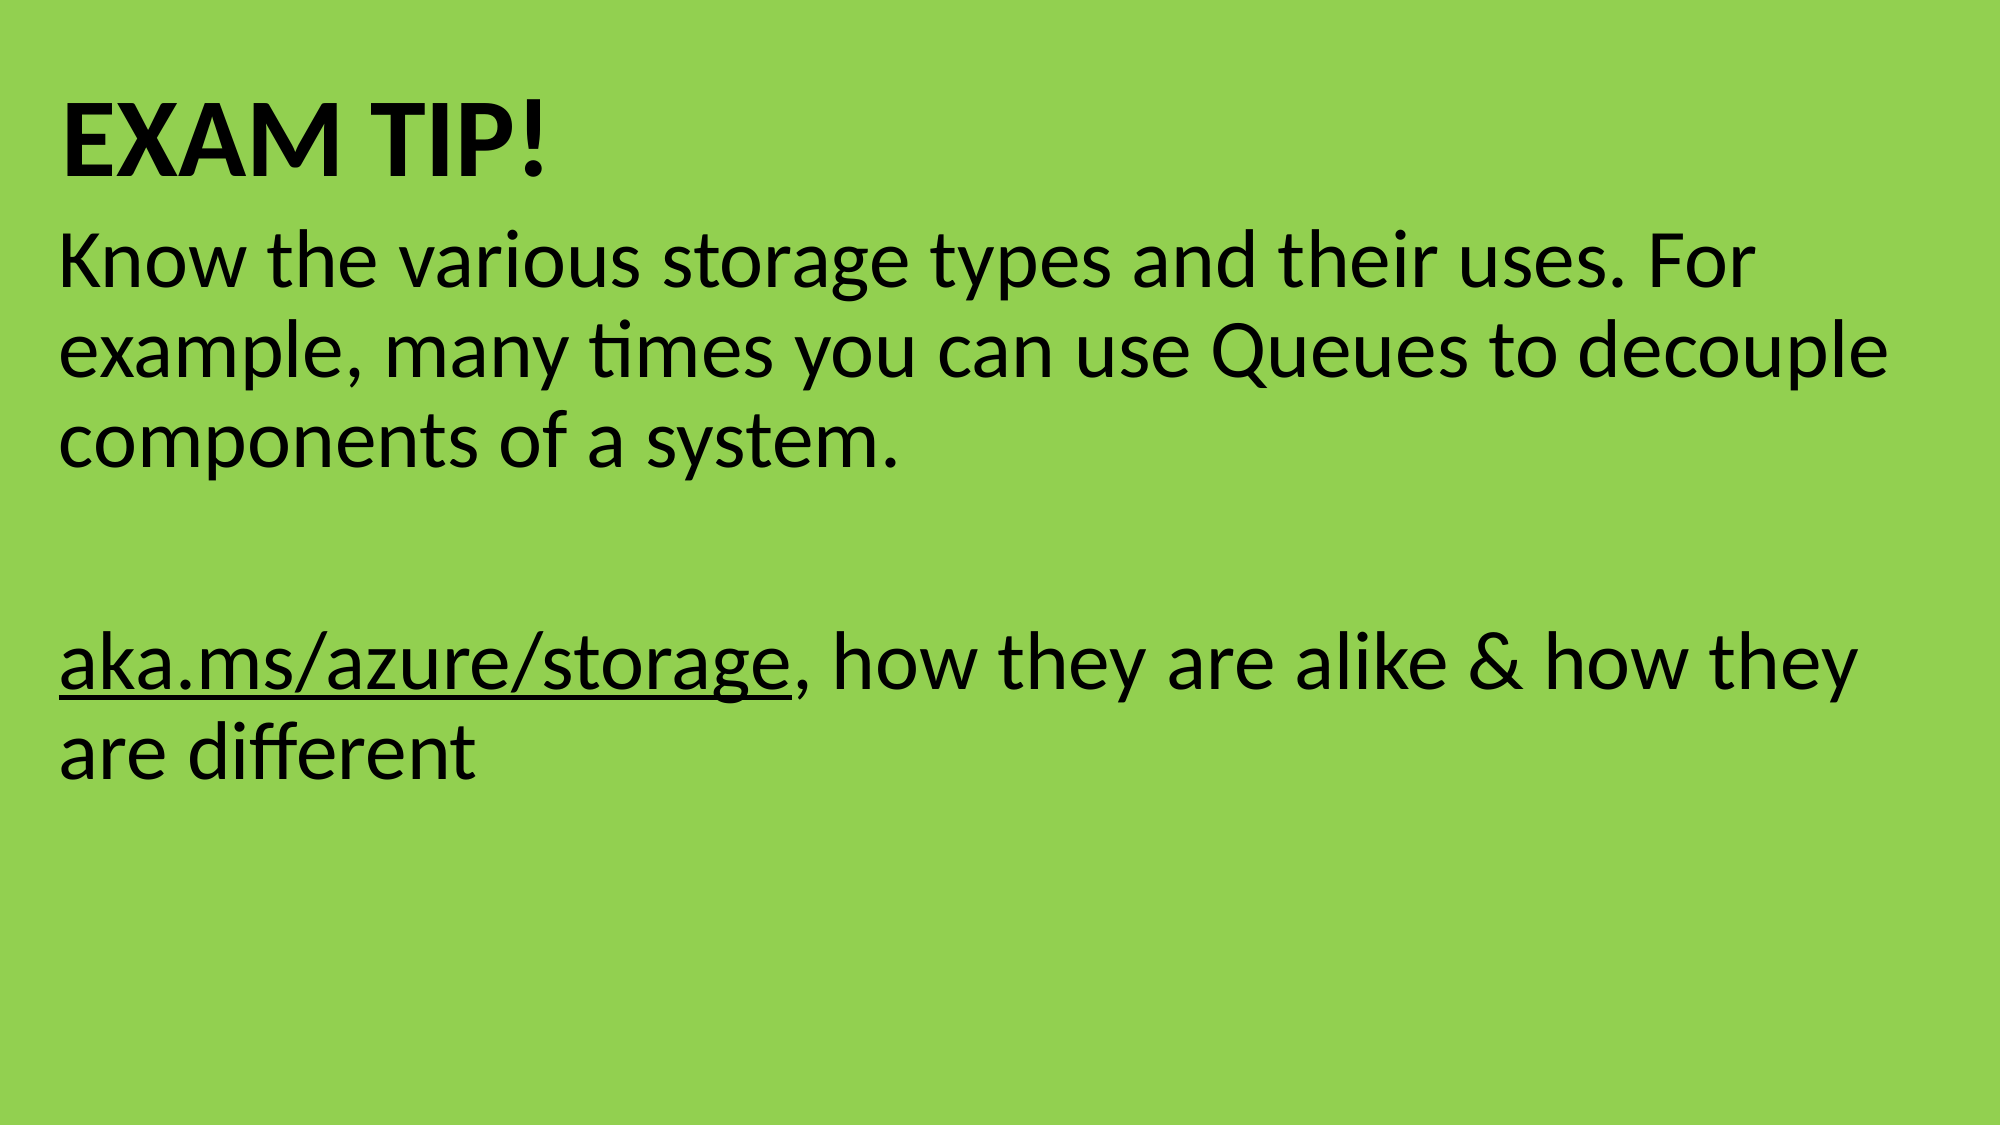

Know the various storage types and their uses. For example, many times you can use Queues to decouple components of a system.

aka.ms/azure/storage, how they are alike & how they are different